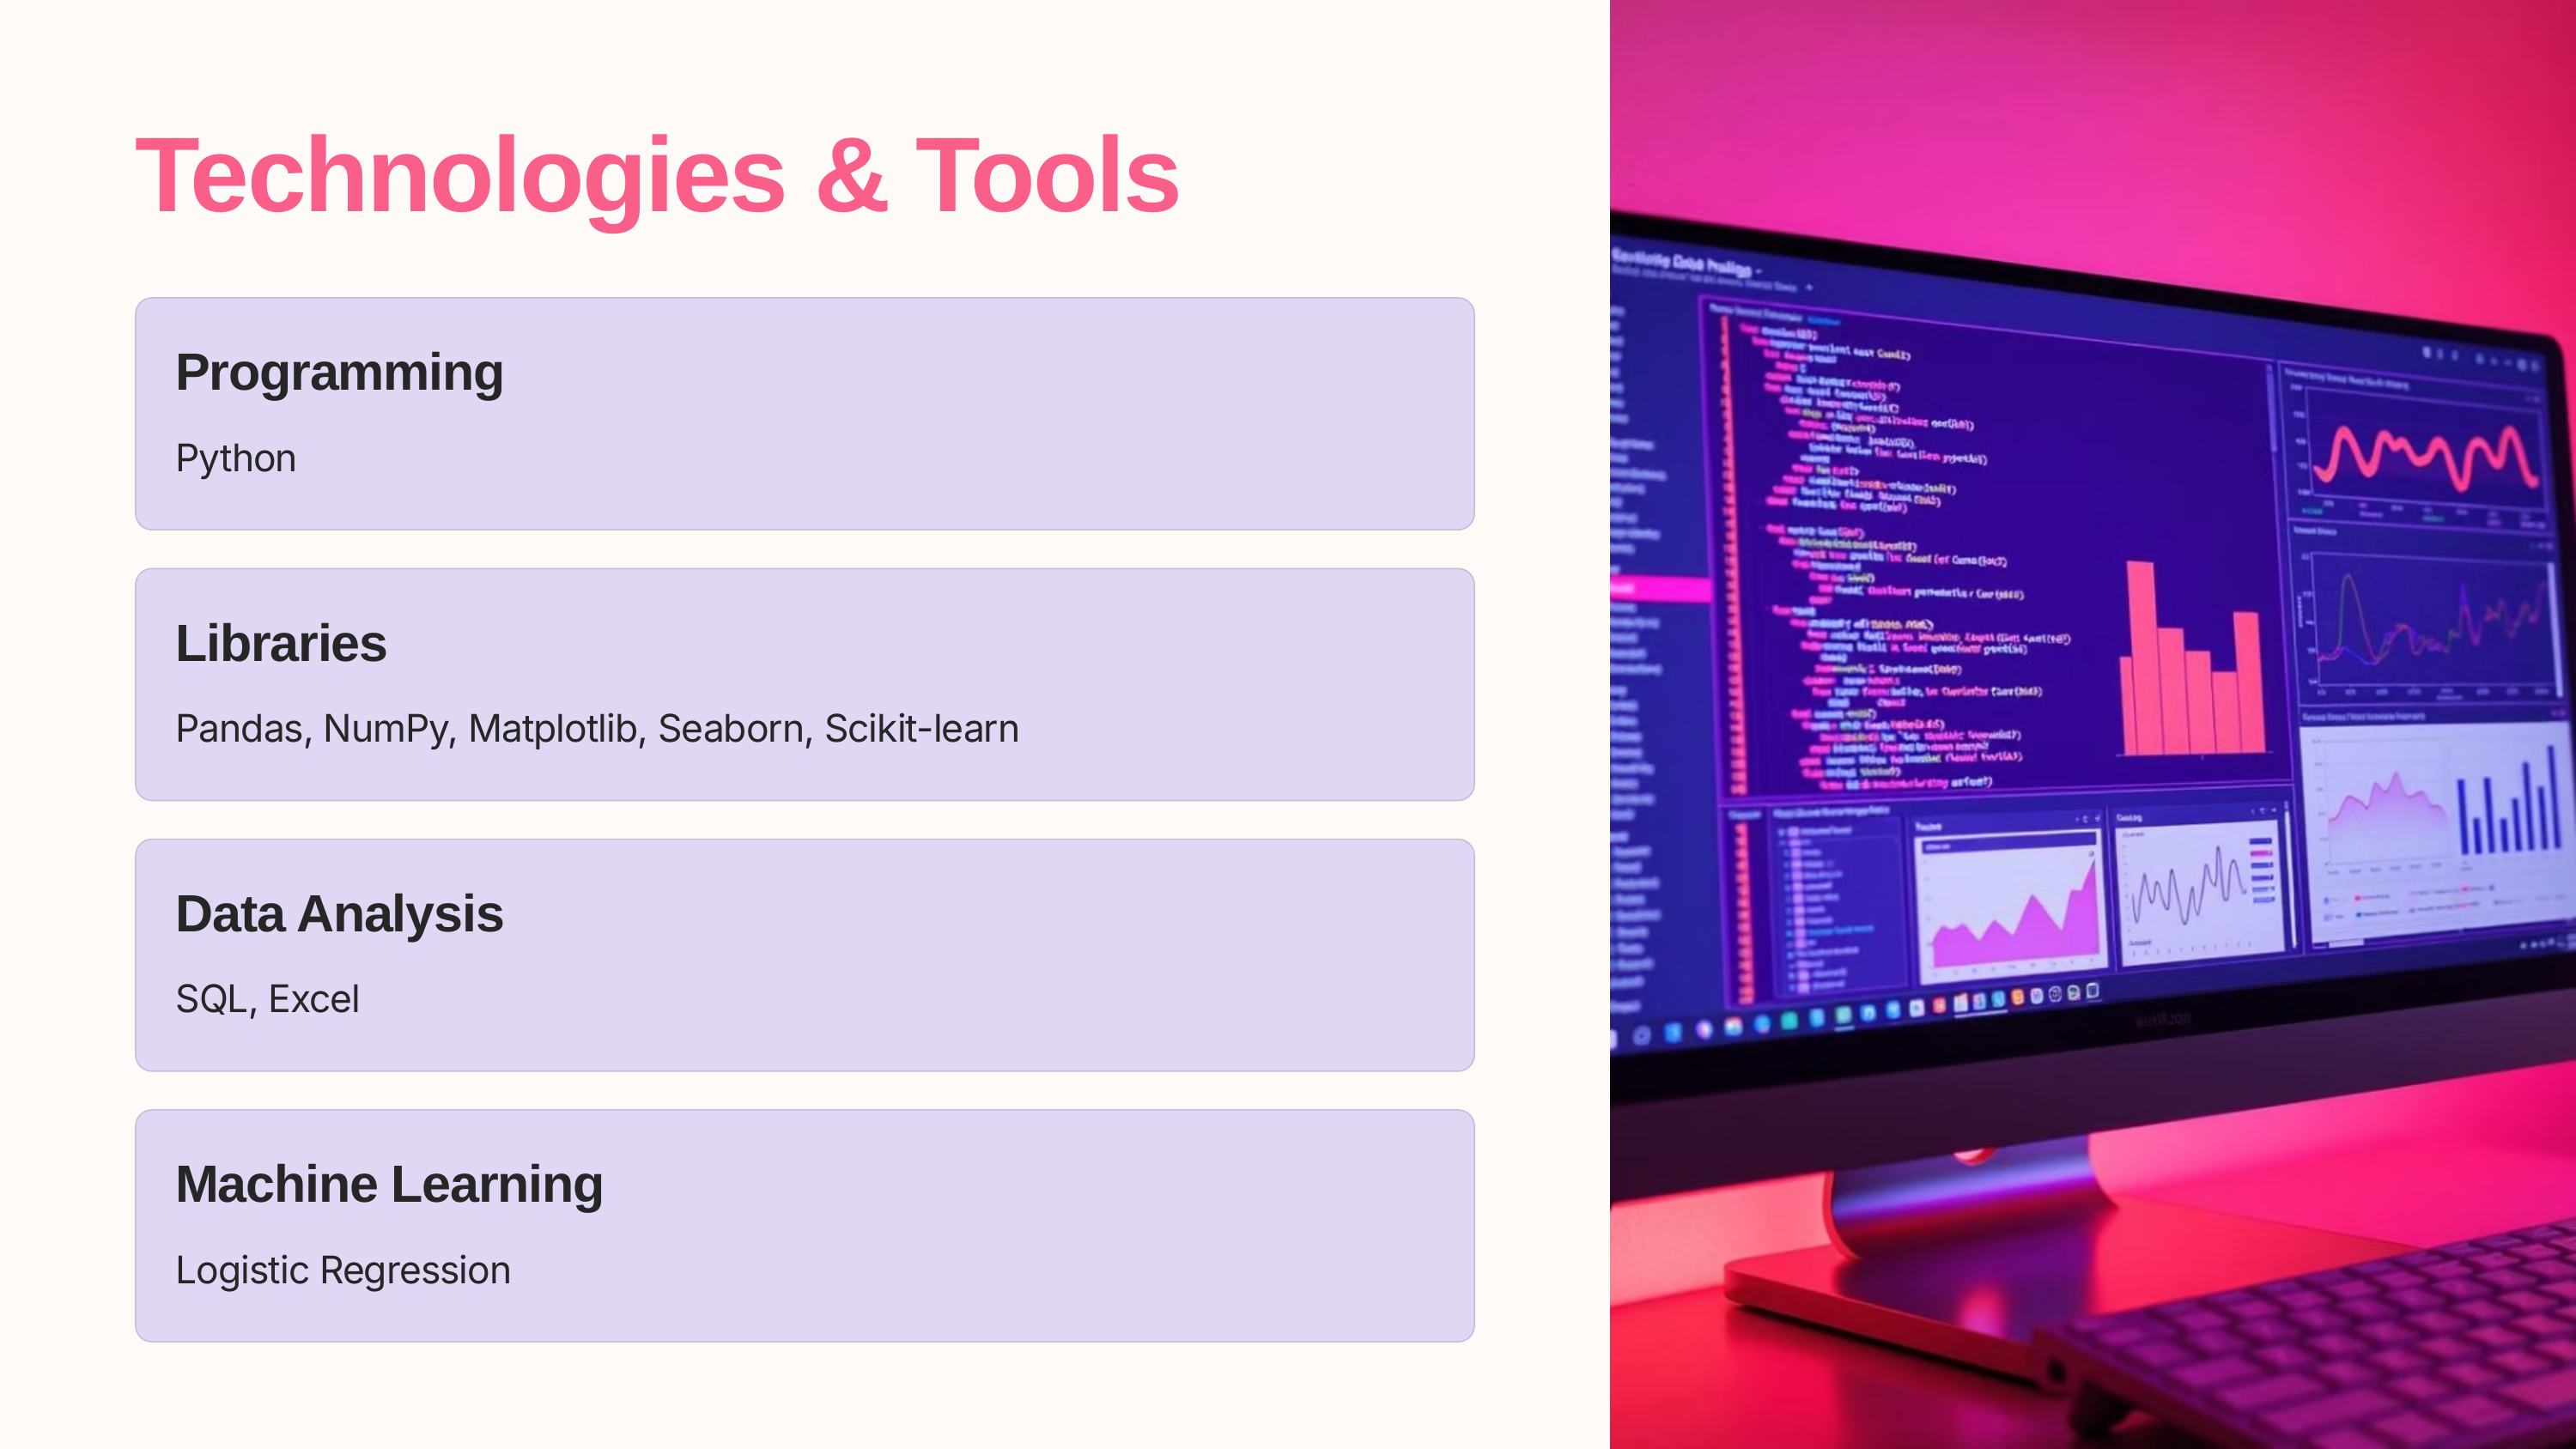

Technologies & Tools

Programming

Python

Libraries

Pandas, NumPy, Matplotlib, Seaborn, Scikit-learn

Data Analysis

SQL, Excel

Machine Learning

Logistic Regression